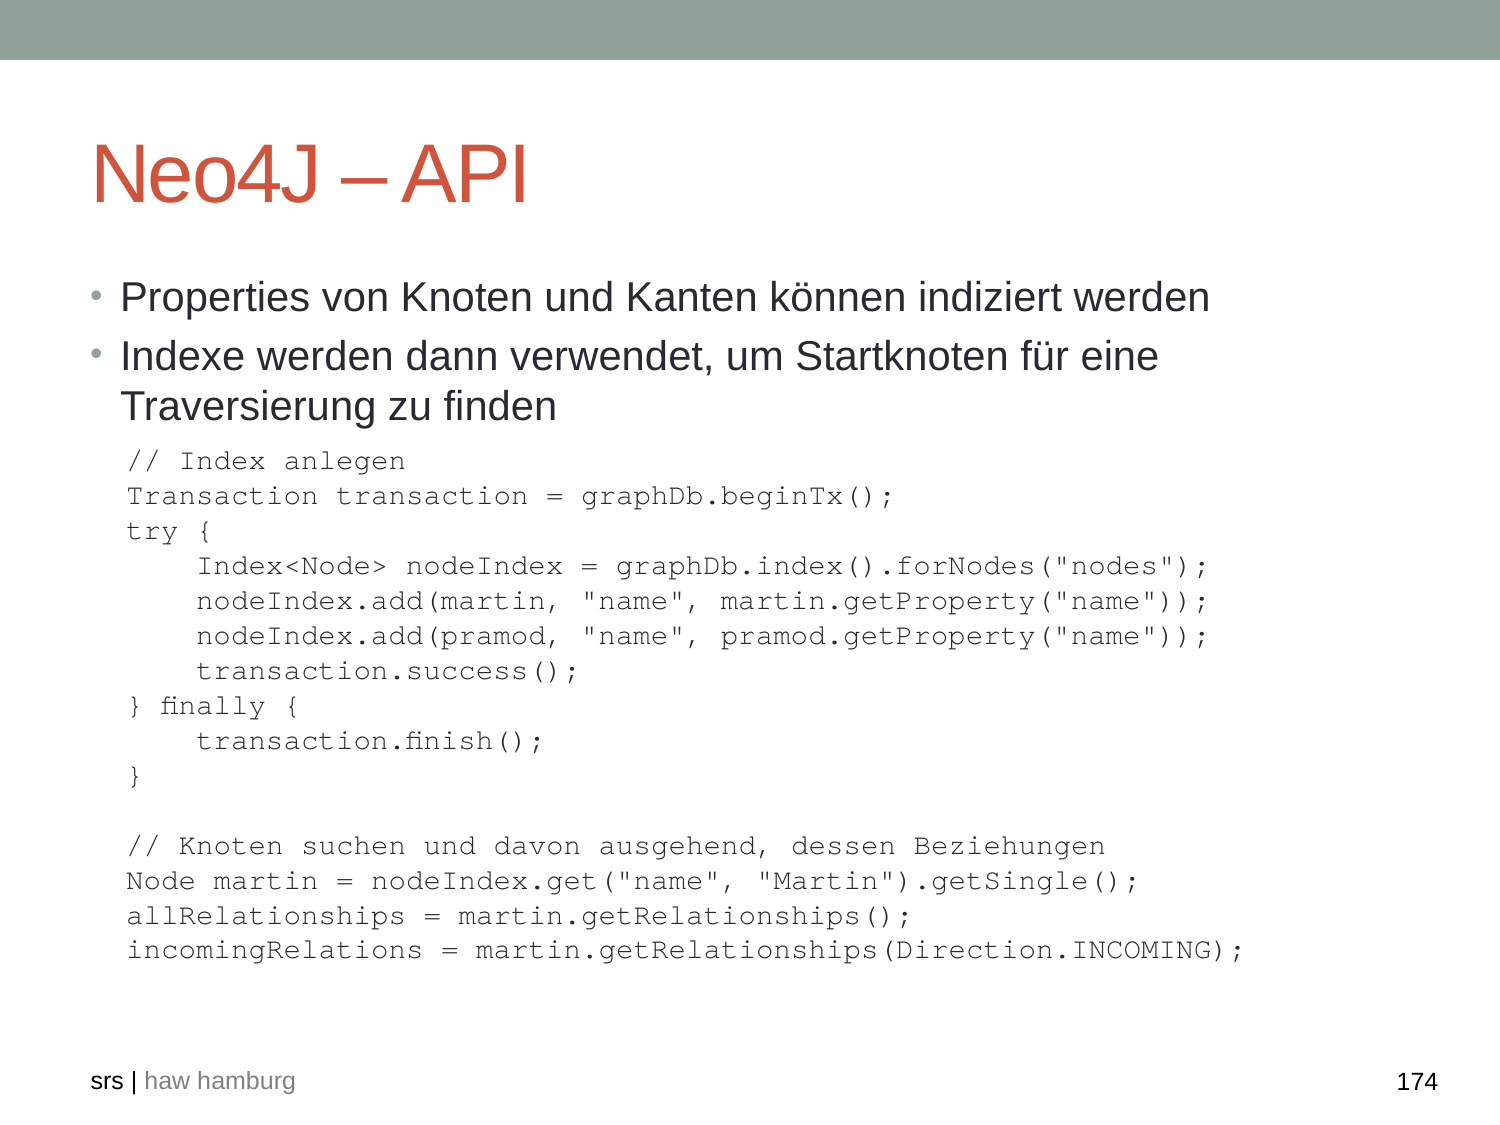

# Neo4J – API
Properties von Knoten und Kanten können indiziert werden
Indexe werden dann verwendet, um Startknoten für eine Traversierung zu finden
// Index anlegen
Transaction transaction = graphDb.beginTx();
try {
    Index<Node> nodeIndex = graphDb.index().forNodes("nodes");
    nodeIndex.add(martin, "name", martin.getProperty("name"));
    nodeIndex.add(pramod, "name", pramod.getProperty("name"));
    transaction.success();
} finally {
    transaction.finish();
}

// Knoten suchen und davon ausgehend, dessen Beziehungen
Node martin = nodeIndex.get("name", "Martin").getSingle();
allRelationships = martin.getRelationships();
incomingRelations = martin.getRelationships(Direction.INCOMING);